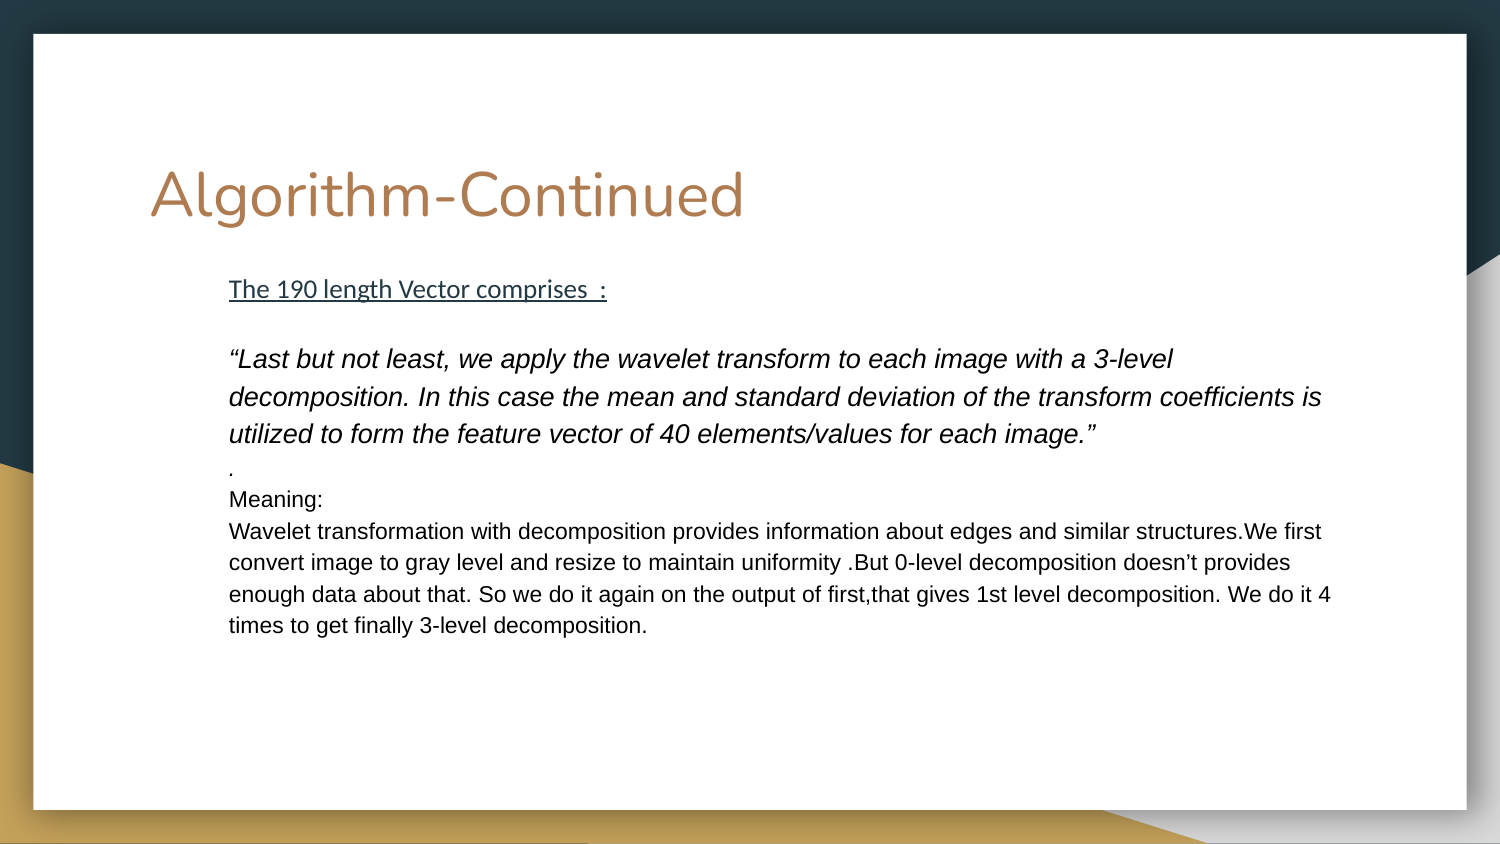

# Algorithm-Continued
The 190 length Vector comprises  :
“Last but not least, we apply the wavelet transform to each image with a 3-level decomposition. In this case the mean and standard deviation of the transform coefficients is utilized to form the feature vector of 40 elements/values for each image.”
.
Meaning:
Wavelet transformation with decomposition provides information about edges and similar structures.We first convert image to gray level and resize to maintain uniformity .But 0-level decomposition doesn’t provides enough data about that. So we do it again on the output of first,that gives 1st level decomposition. We do it 4 times to get finally 3-level decomposition.